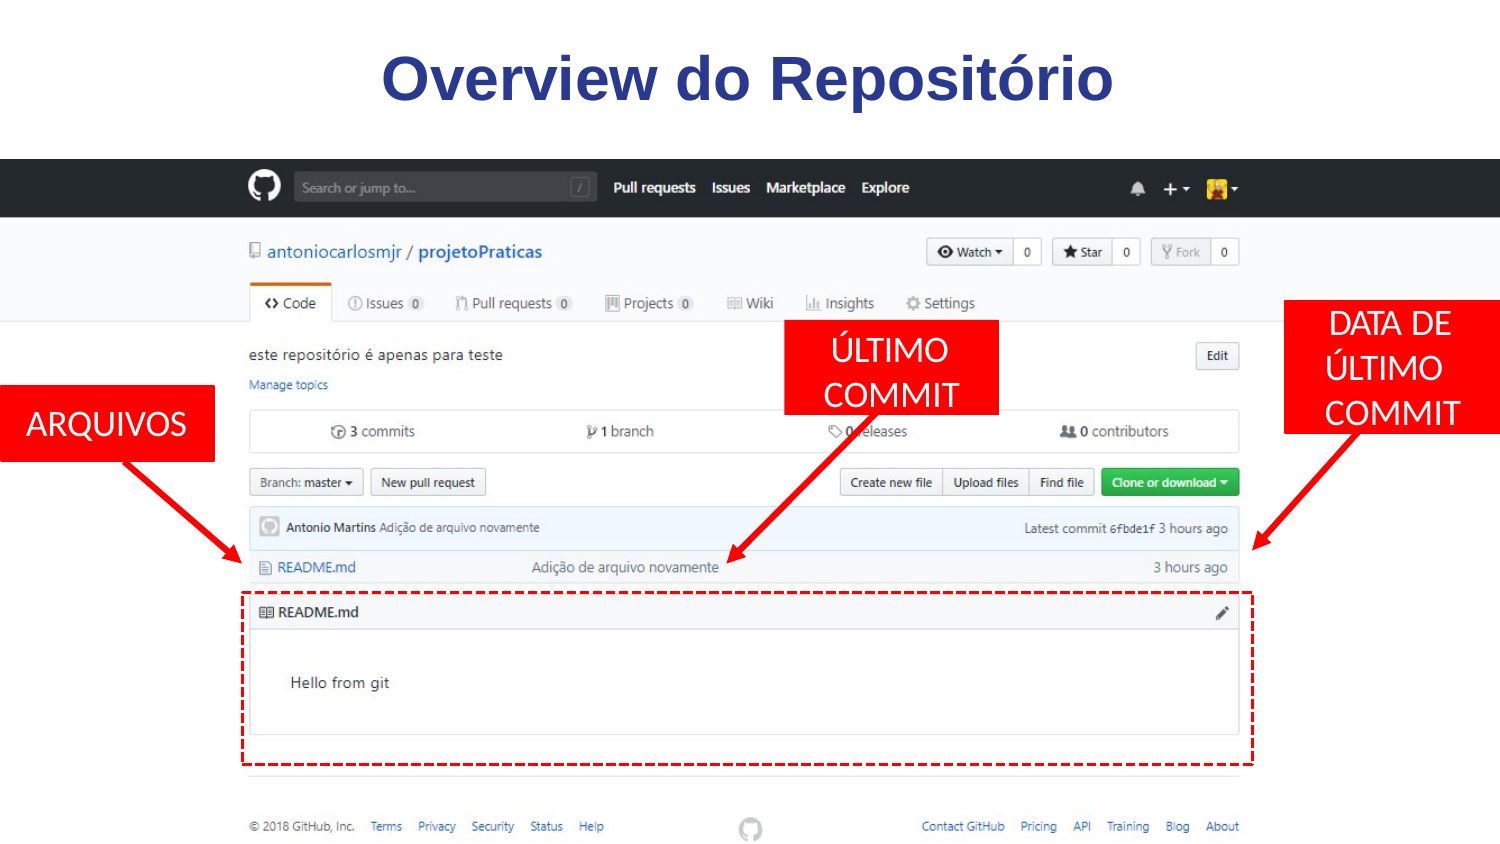

# Overview do Repositório

DATA DE  ÚLTIMO  COMMIT

ÚLTIMO  COMMIT

ARQUIVOS